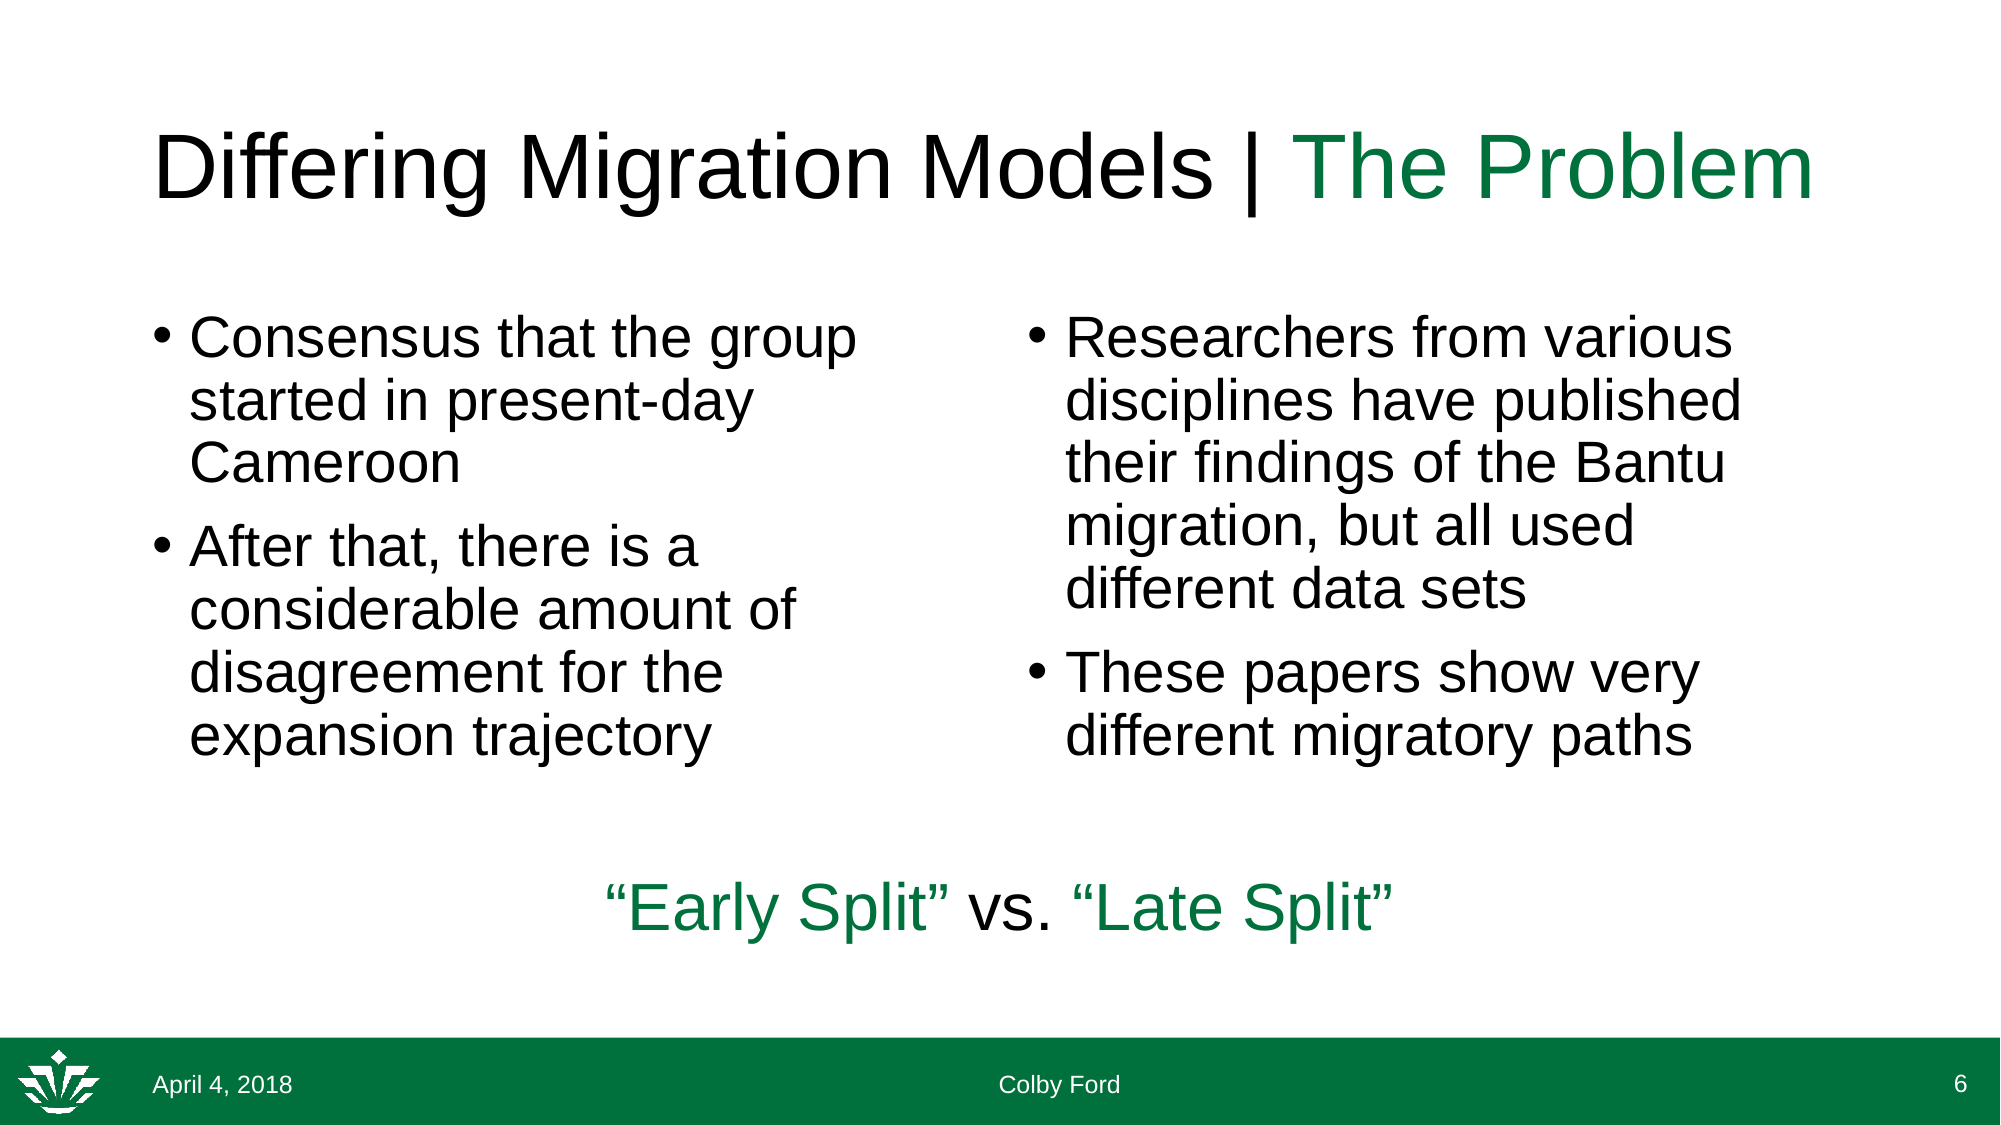

# Differing Migration Models | The Problem
Consensus that the group started in present-day Cameroon
After that, there is a considerable amount of disagreement for the expansion trajectory
Researchers from various disciplines have published their findings of the Bantu migration, but all used different data sets
These papers show very different migratory paths

“Early Split” vs. “Late Split”
6
April 4, 2018
Colby Ford